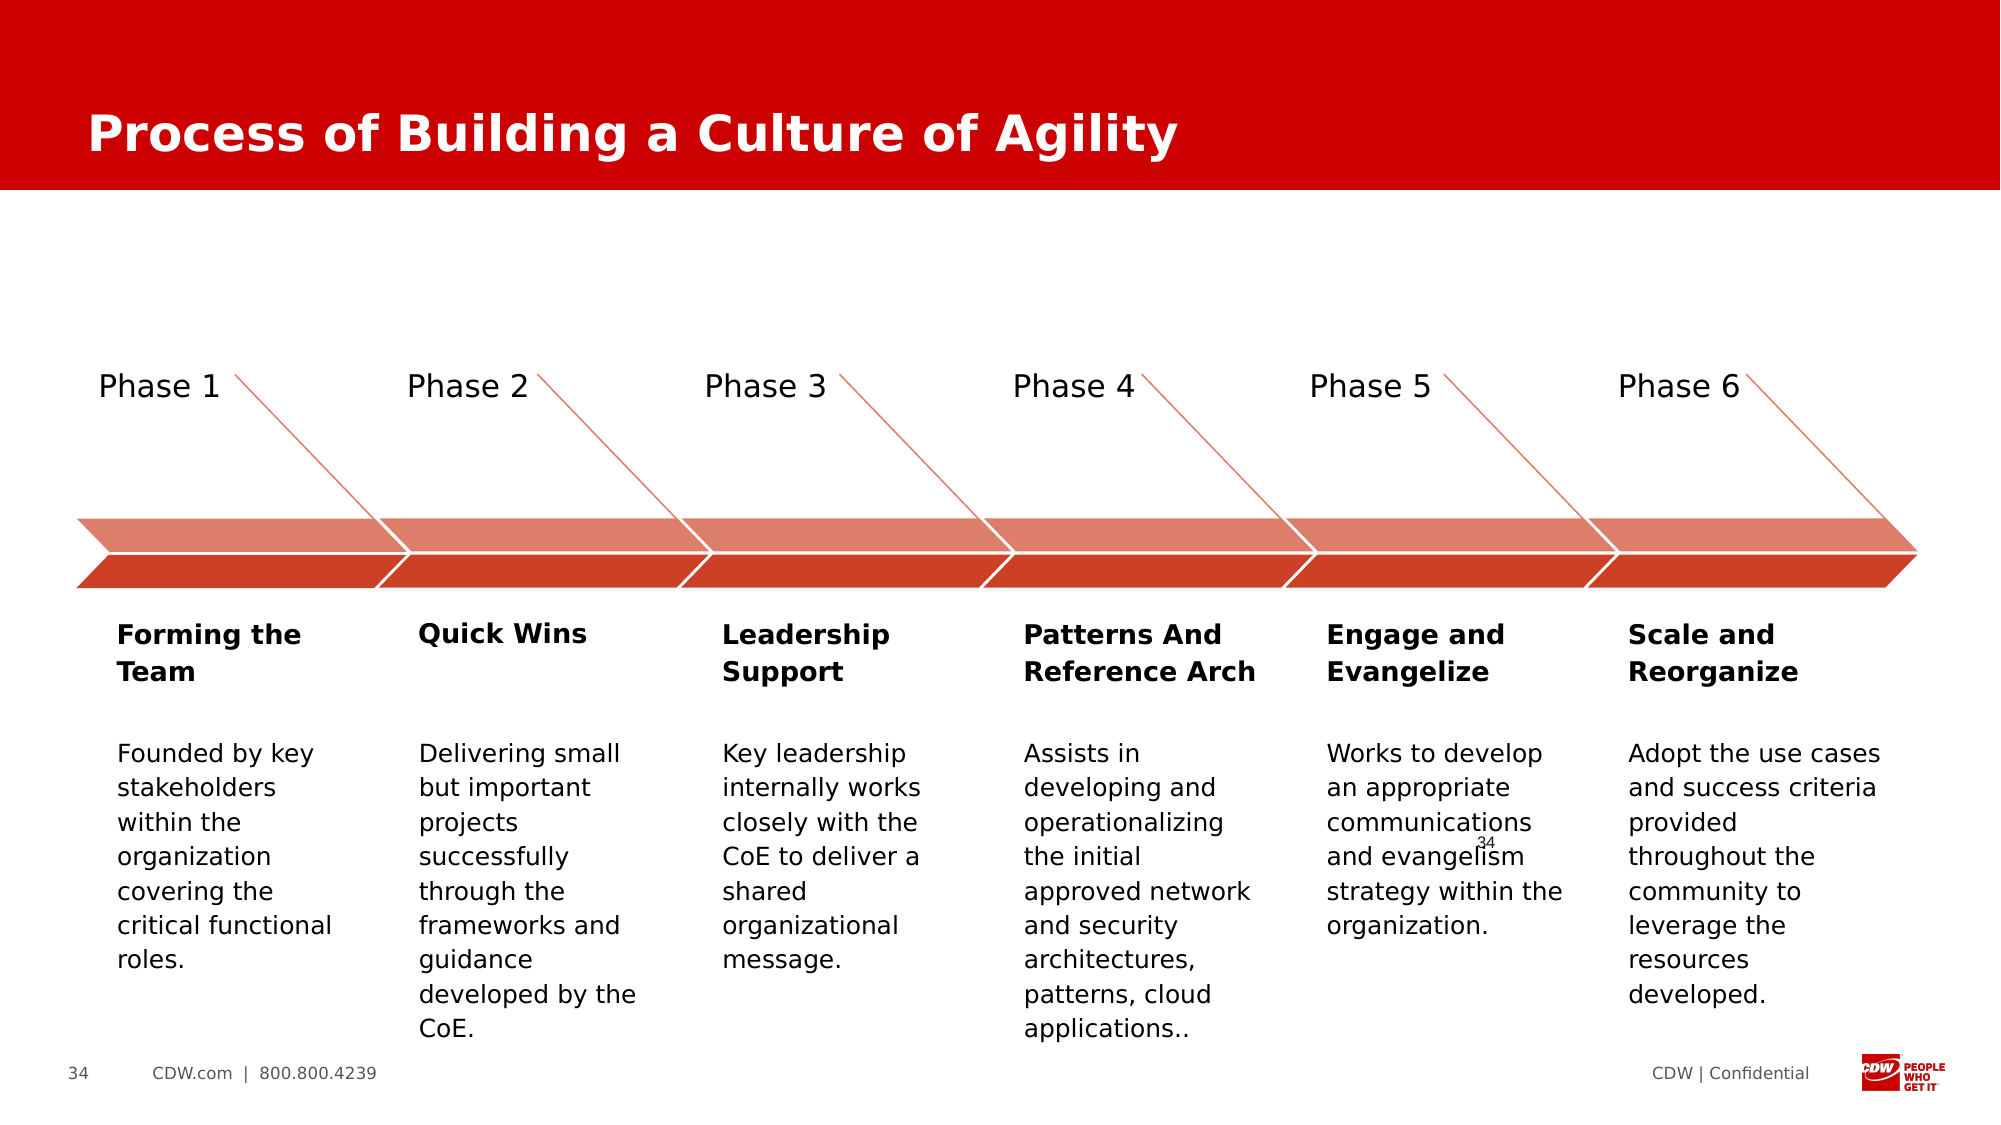

# Process of Building a Culture of Agility
Phase 1
Phase 2
Phase 3
Phase 4
Phase 5
Phase 6

Forming the Team
Quick Wins
Leadership Support
Patterns And Reference Arch
Engage and Evangelize
Scale and Reorganize
Adopt the use cases and success criteria provided throughout the community to leverage the resources developed.
Founded by key stakeholders within the organization covering the critical functional roles.
Delivering small but important projects successfully through the frameworks and guidance developed by the CoE.
Key leadership internally works closely with the CoE to deliver a shared organizational message.
Assists in developing and operationalizing the initial approved network and security architectures, patterns, cloud applications..
Works to develop an appropriate communications and evangelism strategy within the organization.
34
34
CDW.com  |  800.800.4239
CDW | Confidential